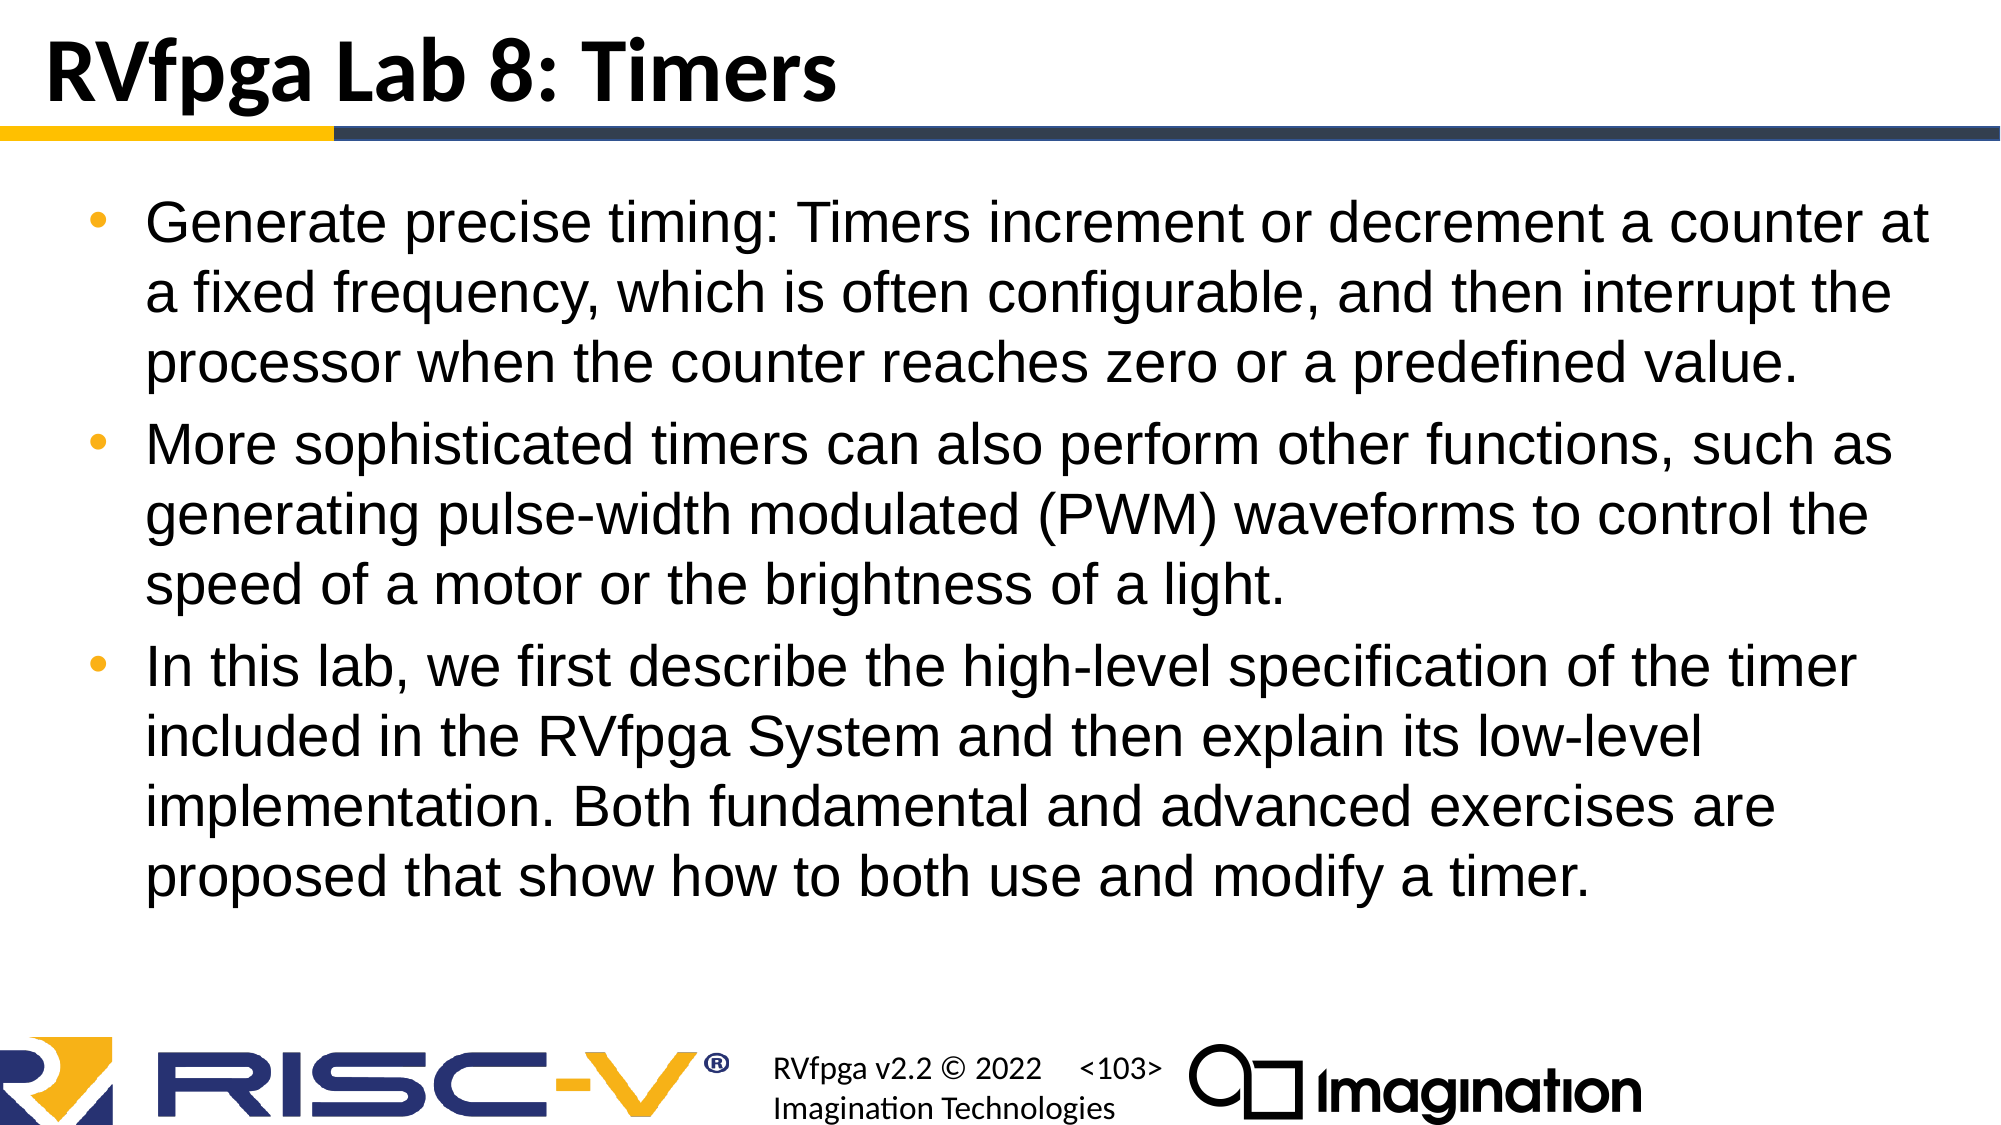

# RVfpga Lab 8: Timers
Generate precise timing: Timers increment or decrement a counter at a fixed frequency, which is often configurable, and then interrupt the processor when the counter reaches zero or a predefined value.
More sophisticated timers can also perform other functions, such as generating pulse-width modulated (PWM) waveforms to control the speed of a motor or the brightness of a light.
In this lab, we first describe the high-level specification of the timer included in the RVfpga System and then explain its low-level implementation. Both fundamental and advanced exercises are proposed that show how to both use and modify a timer.